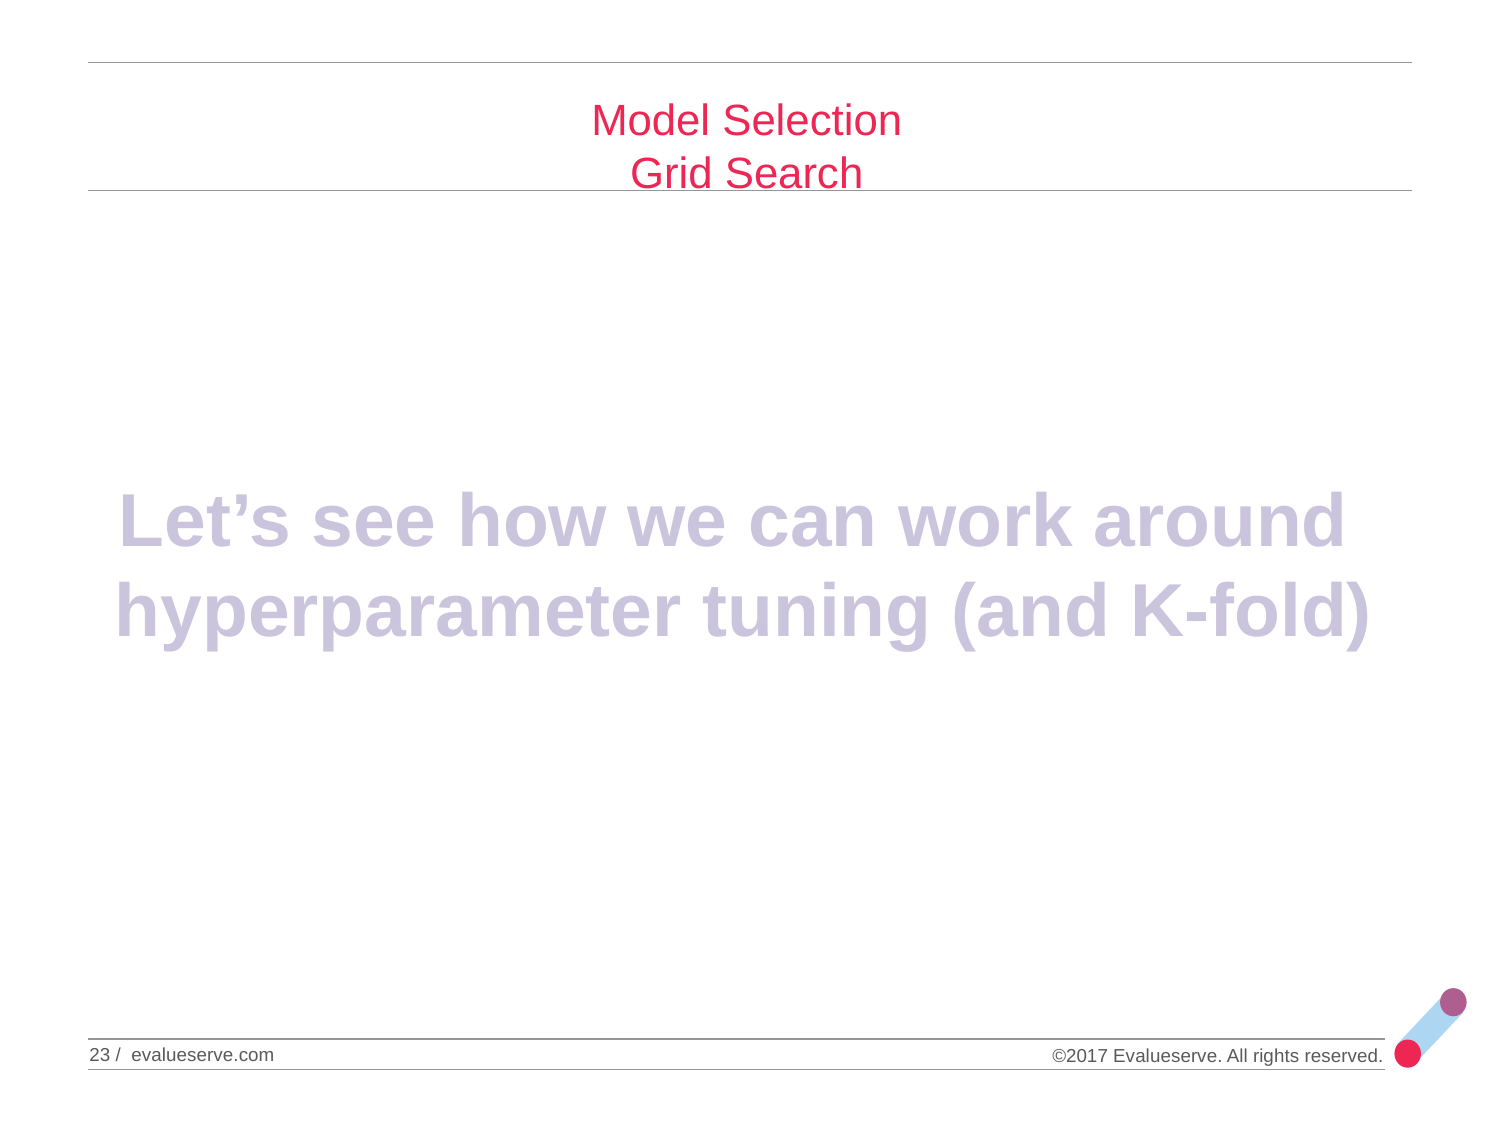

Model Selection
Grid Search
Let’s see how we can work around
hyperparameter tuning (and K-fold)
23 /  evalueserve.com
©2017 Evalueserve. All rights reserved.